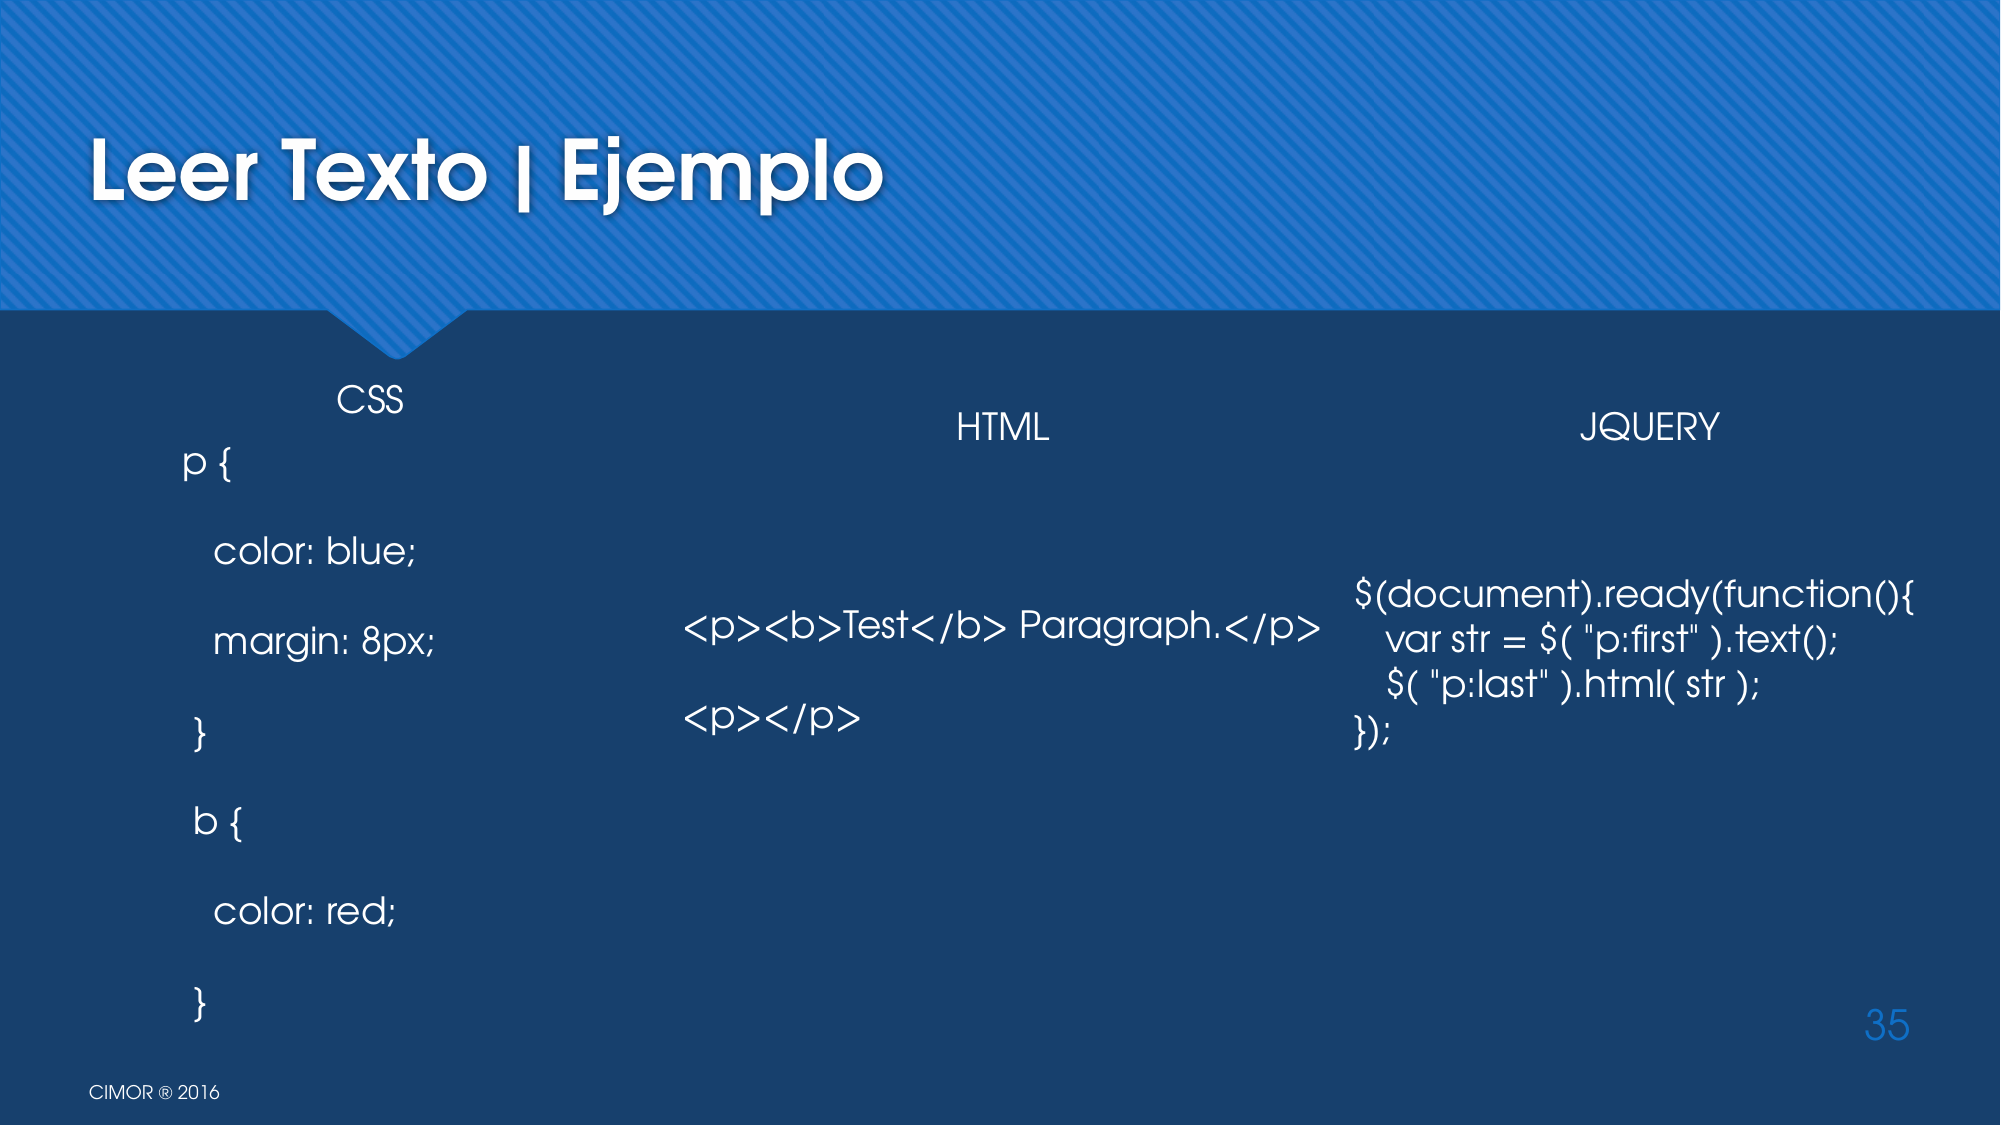

# Leer Texto | Ejemplo
CSS
HTML
JQUERY
 p {

    color: blue;

    margin: 8px;

  }

  b {

    color: red;

  }

$(document).ready(function(){
   var str = $( "p:first" ).text();
   $( "p:last" ).html( str );
});
<p><b>Test</b> Paragraph.</p>

<p></p>

35
CIMOR ® 2016